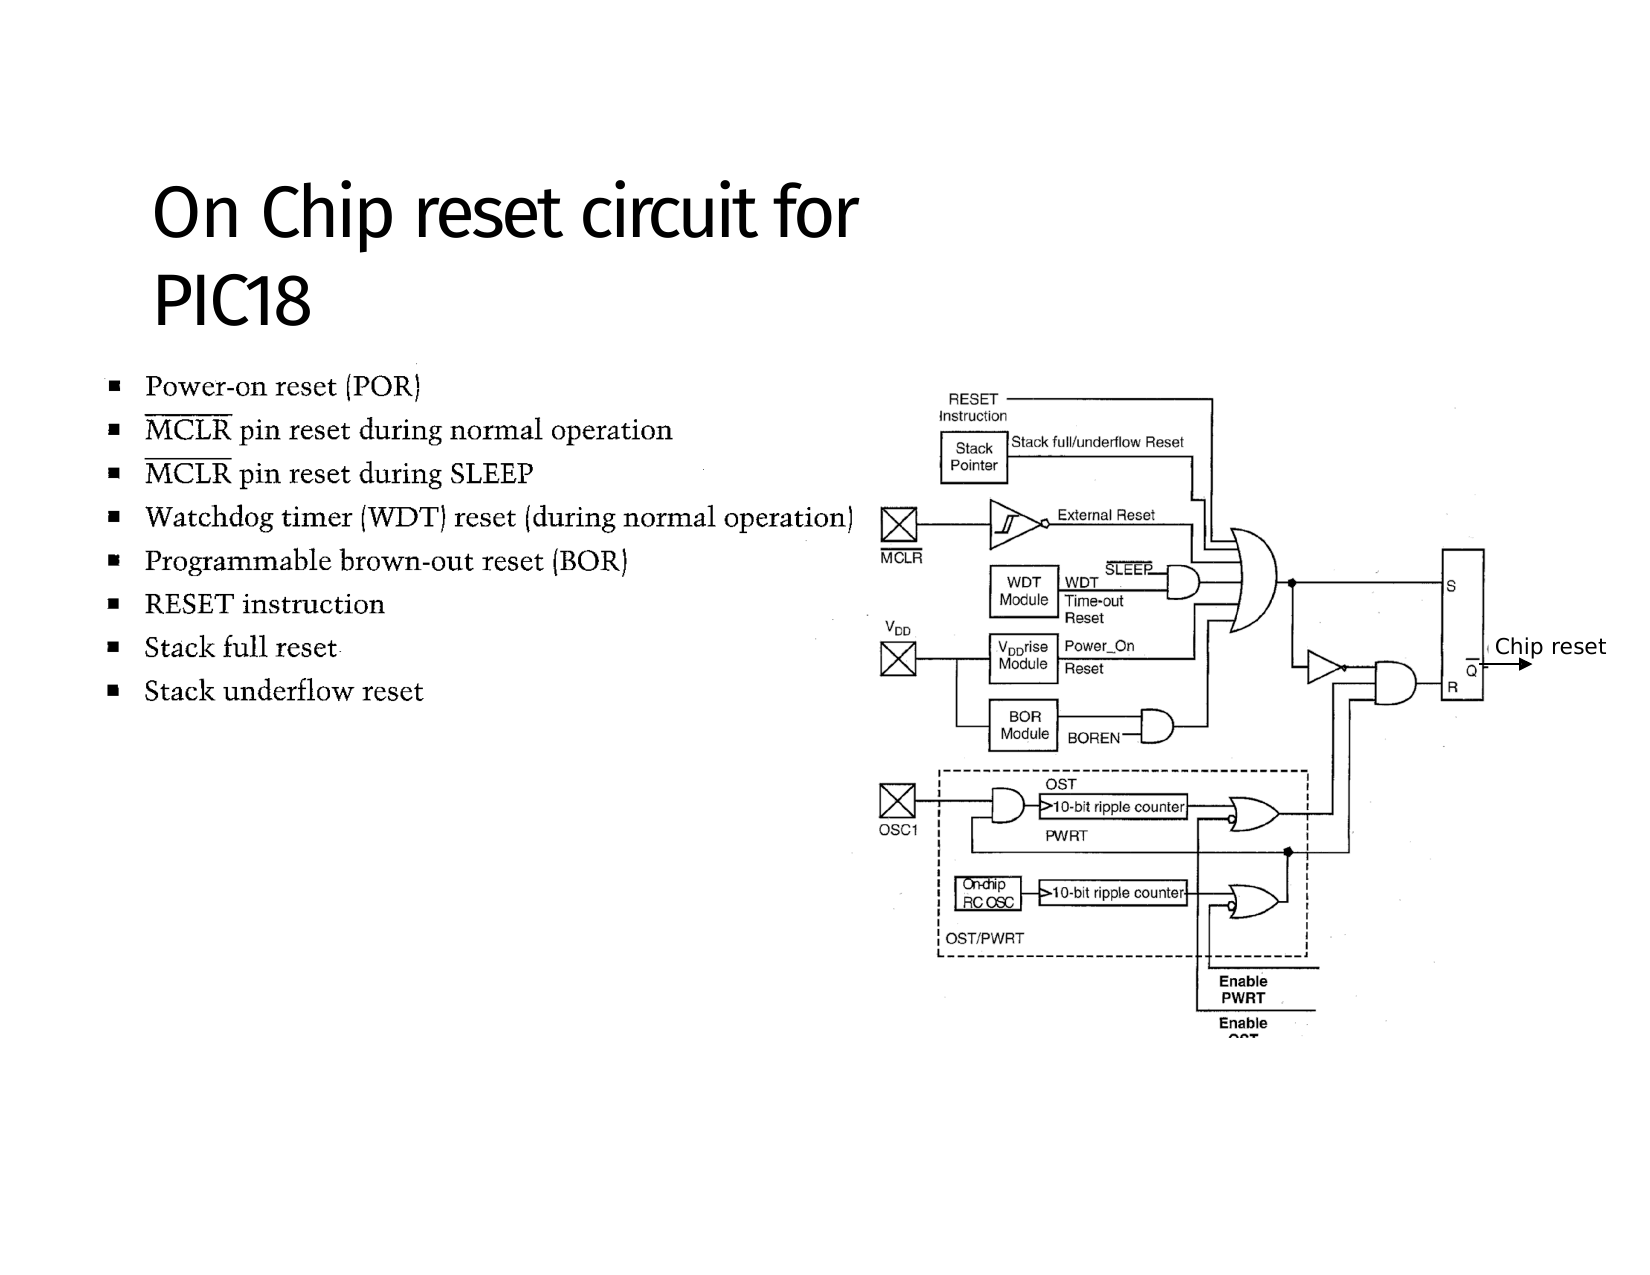

# On Chip reset circuit for PIC18

Chip reset